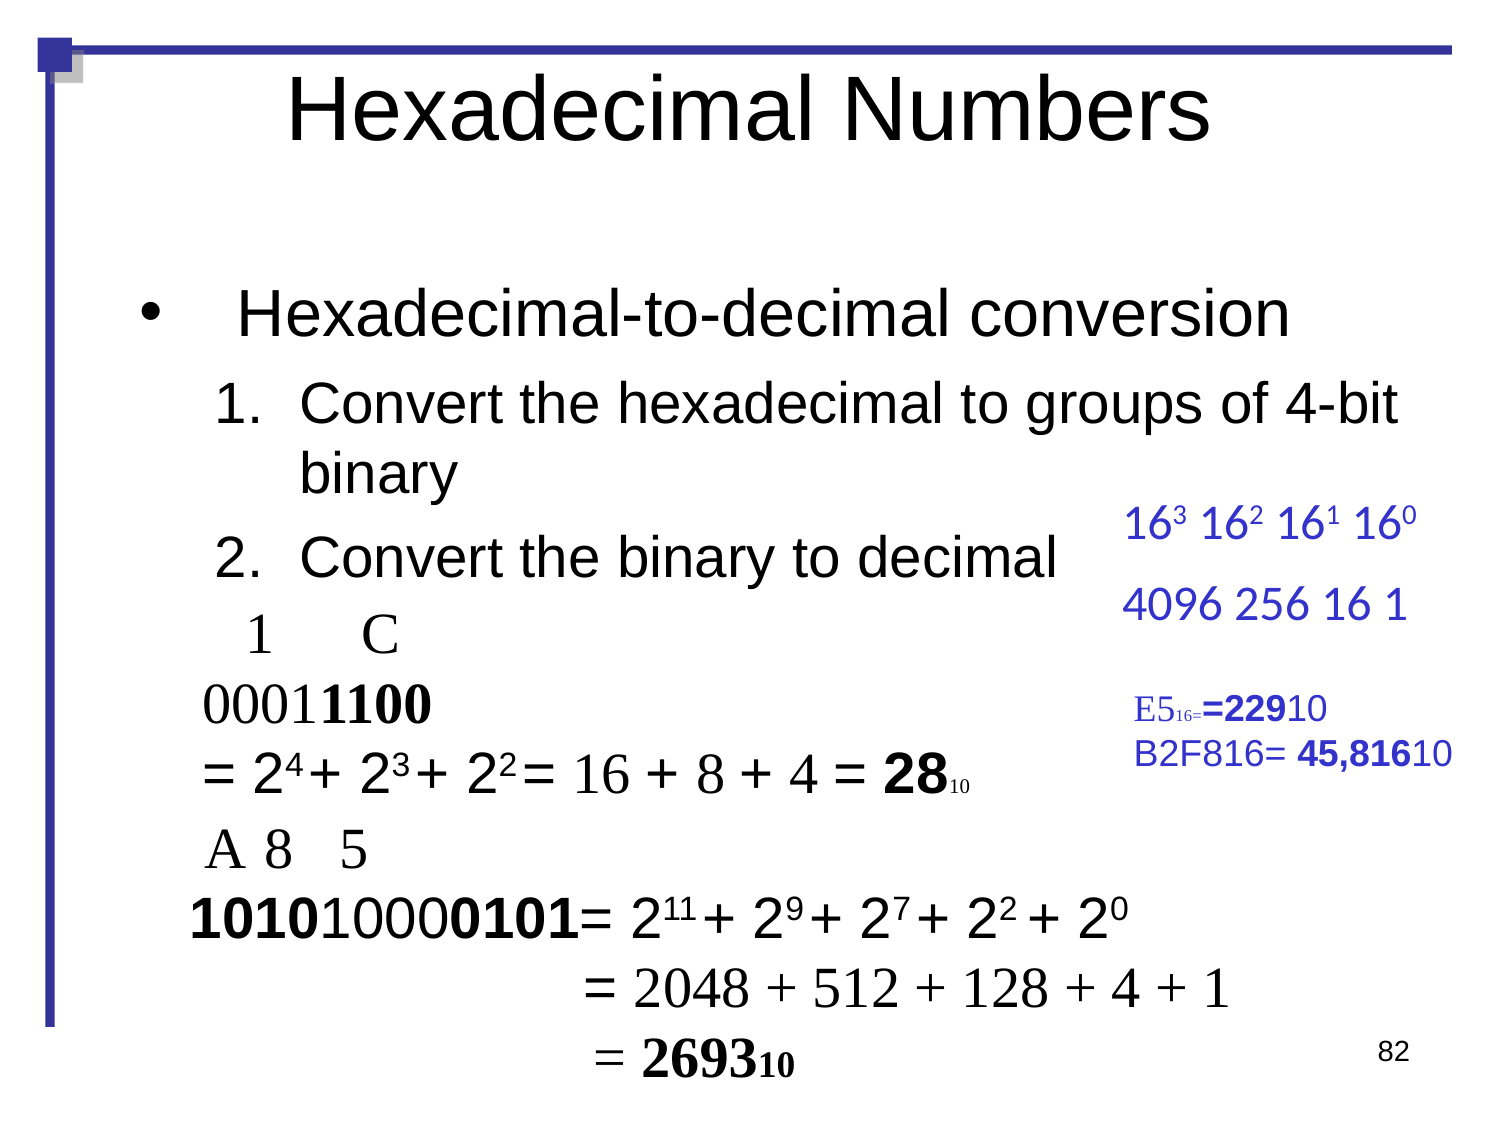

Hexadecimal Numbers
Hexadecimal-to-decimal conversion
Convert the hexadecimal to groups of 4-bit binary
Convert the binary to decimal
163 162 161 160
4096 256 16 1
   1      C
00011100
= 24 + 23 + 22 = 16 + 8 + 4 = 2810
E516==22910
B2F816= 45,81610
 A	8	5
101010000101= 211 + 29 + 27 + 22 + 20
					  = 2048 + 512 + 128 + 4 + 1
					  = 269310
82